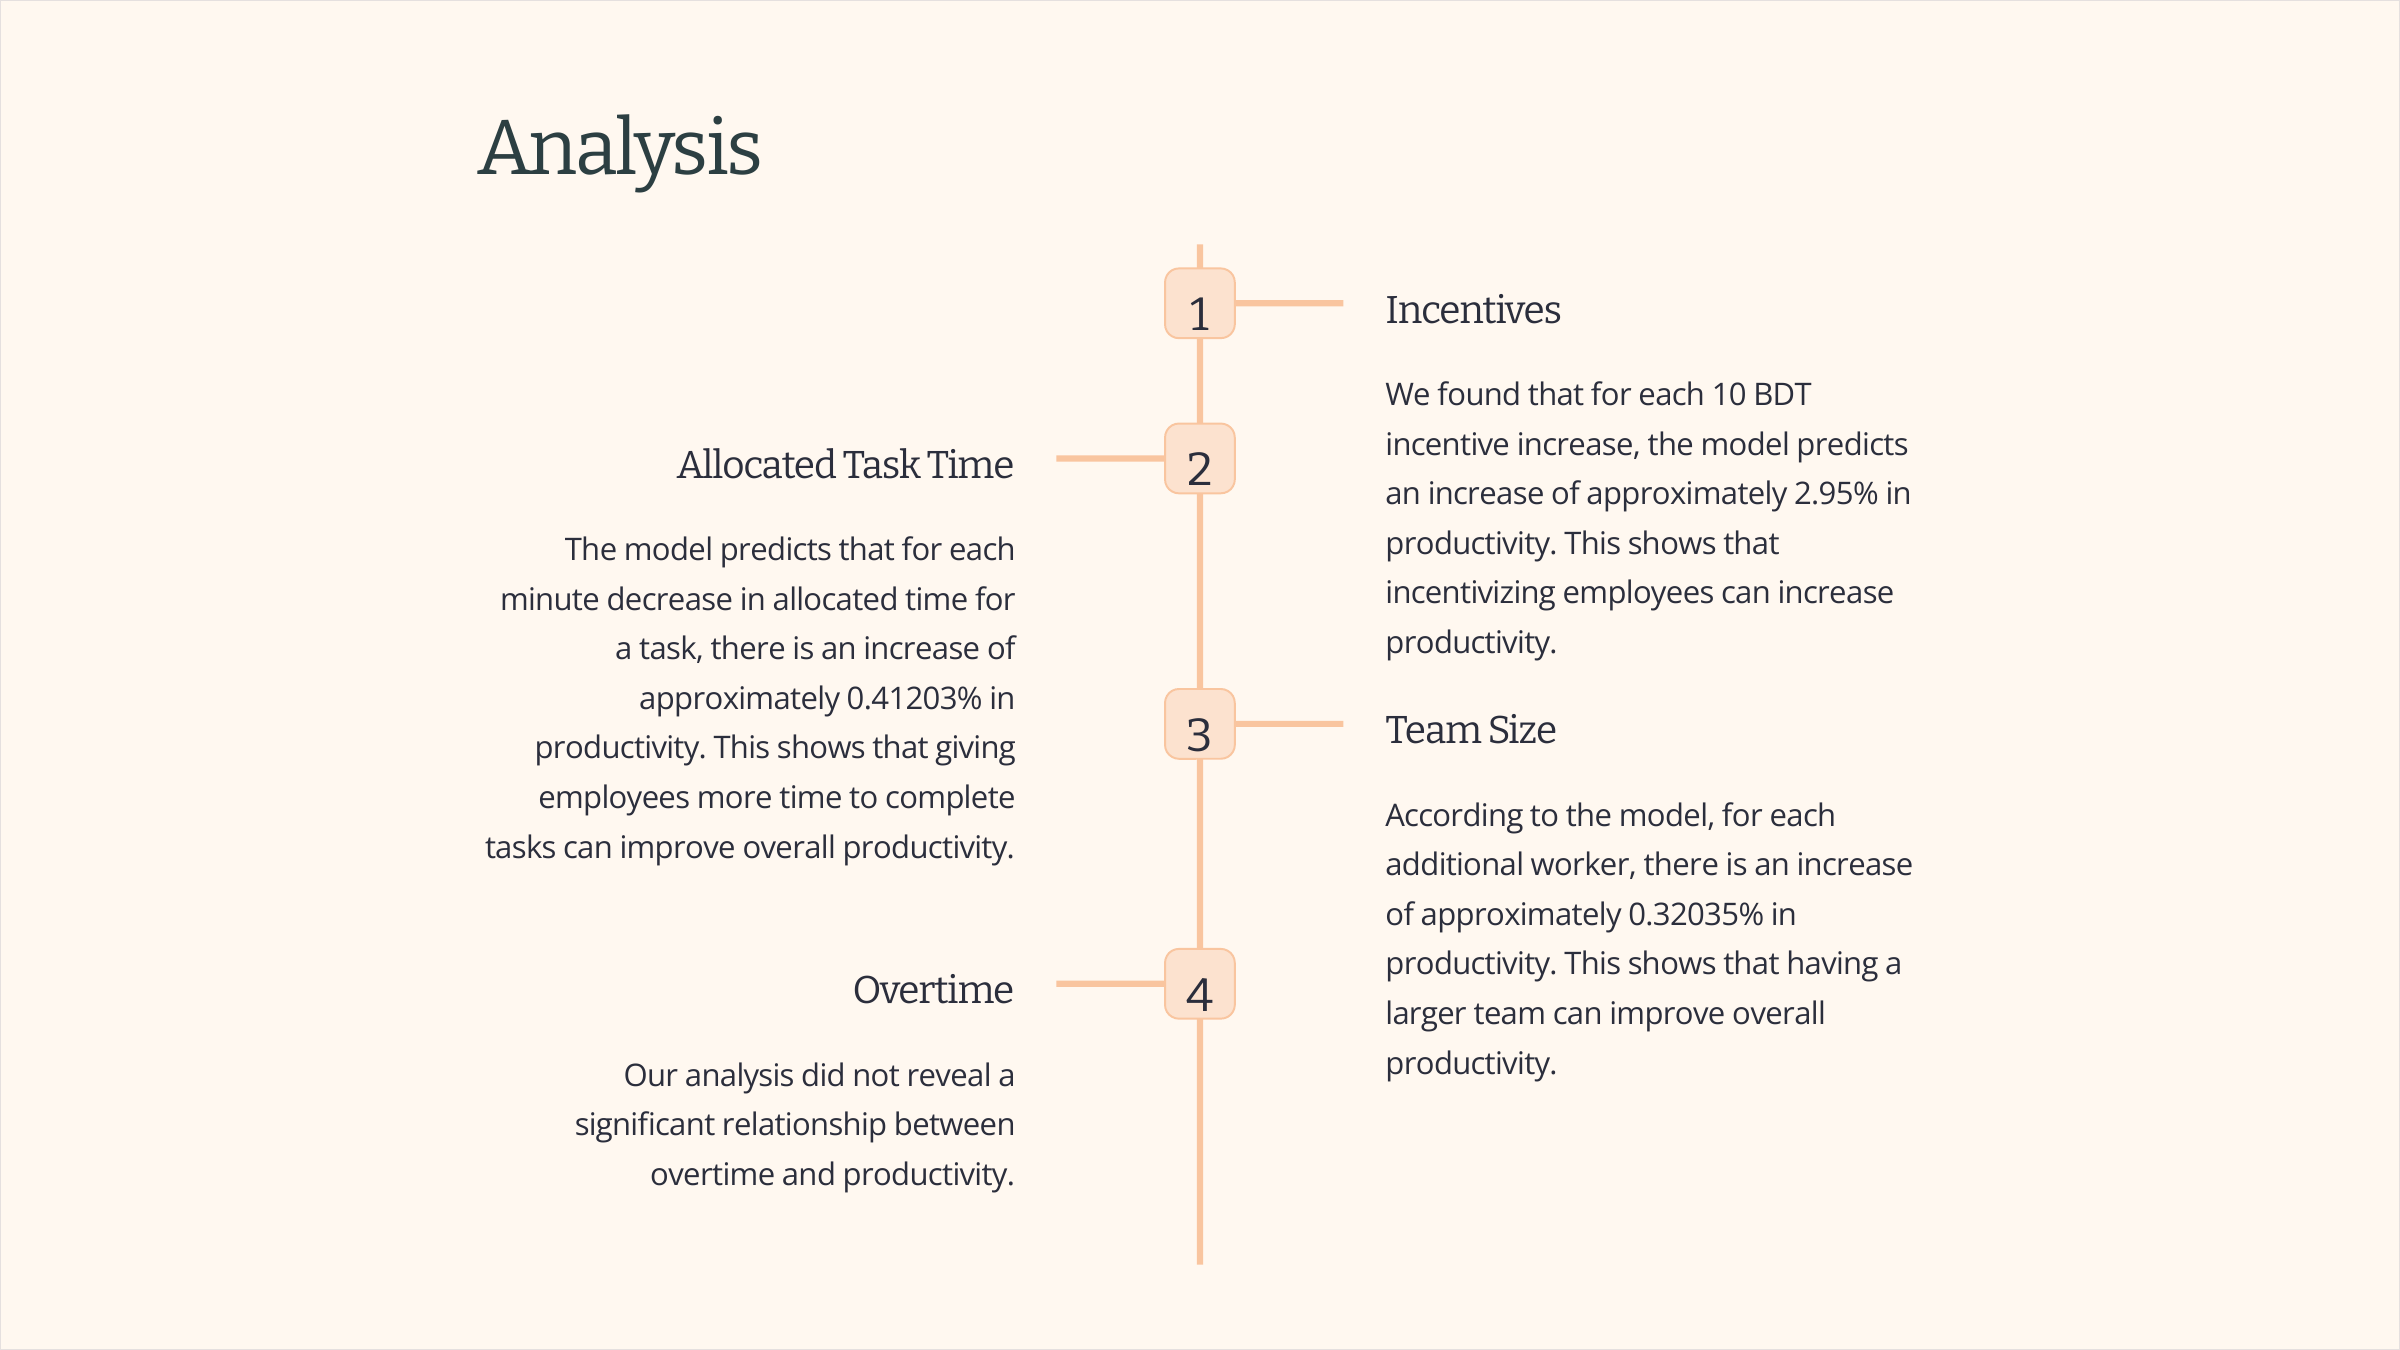

Analysis

1
Incentives

We found that for each 10 BDT incentive increase, the model predicts an increase of approximately 2.95% in productivity. This shows that incentivizing employees can increase productivity.

2
Allocated Task Time

The model predicts that for each minute decrease in allocated time for a task, there is an increase of approximately 0.41203% in productivity. This shows that giving employees more time to complete tasks can improve overall productivity.

3
Team Size

According to the model, for each additional worker, there is an increase of approximately 0.32035% in productivity. This shows that having a larger team can improve overall productivity.

4
Overtime

Our analysis did not reveal a significant relationship between overtime and productivity.